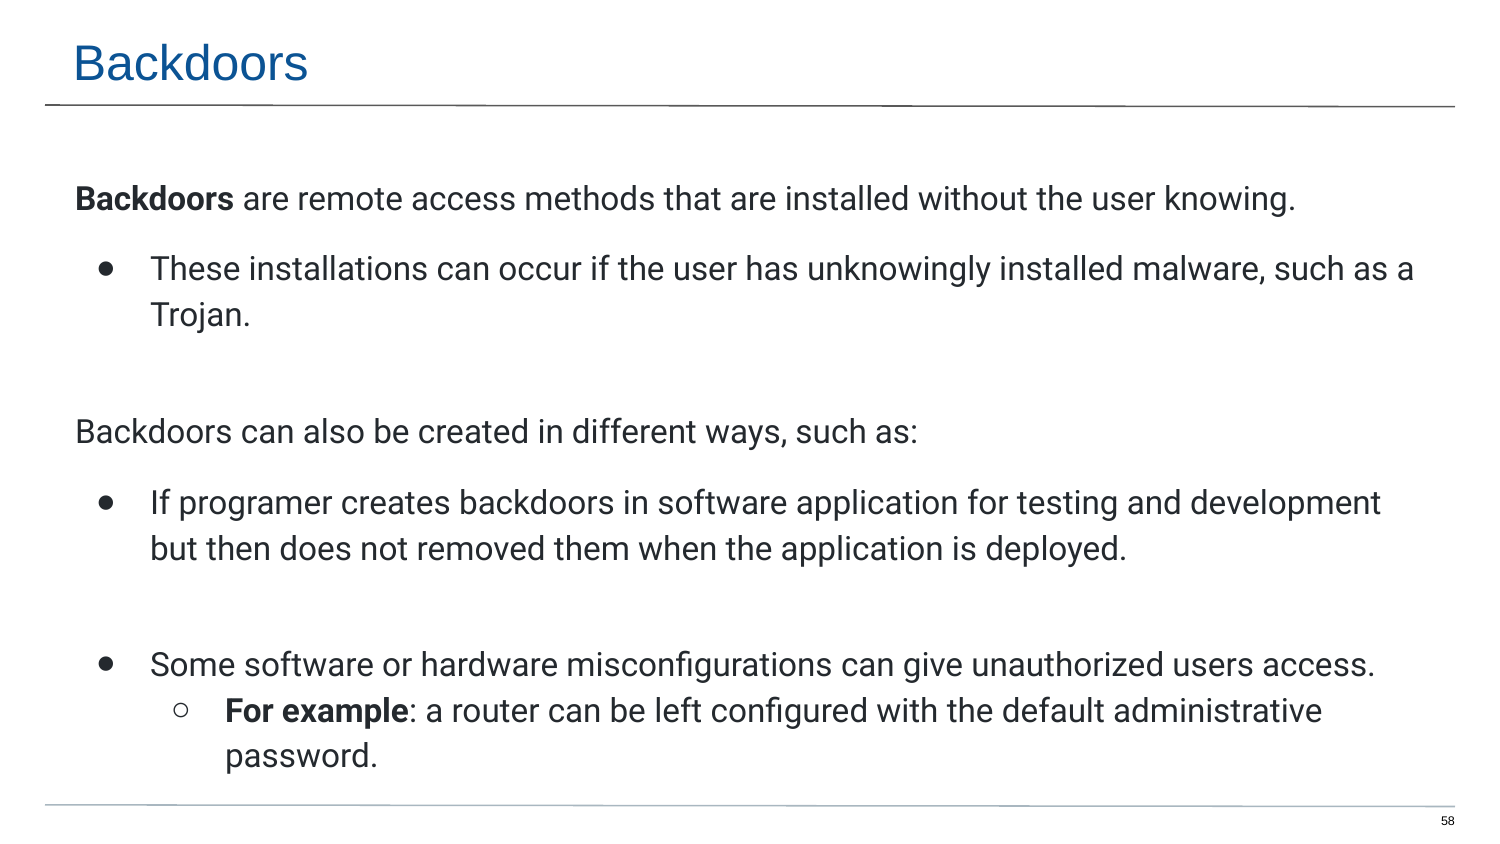

# Backdoors
Backdoors are remote access methods that are installed without the user knowing.
These installations can occur if the user has unknowingly installed malware, such as a Trojan.
Backdoors can also be created in different ways, such as:
If programer creates backdoors in software application for testing and development but then does not removed them when the application is deployed.

Some software or hardware misconfigurations can give unauthorized users access.
For example: a router can be left configured with the default administrative password.

58